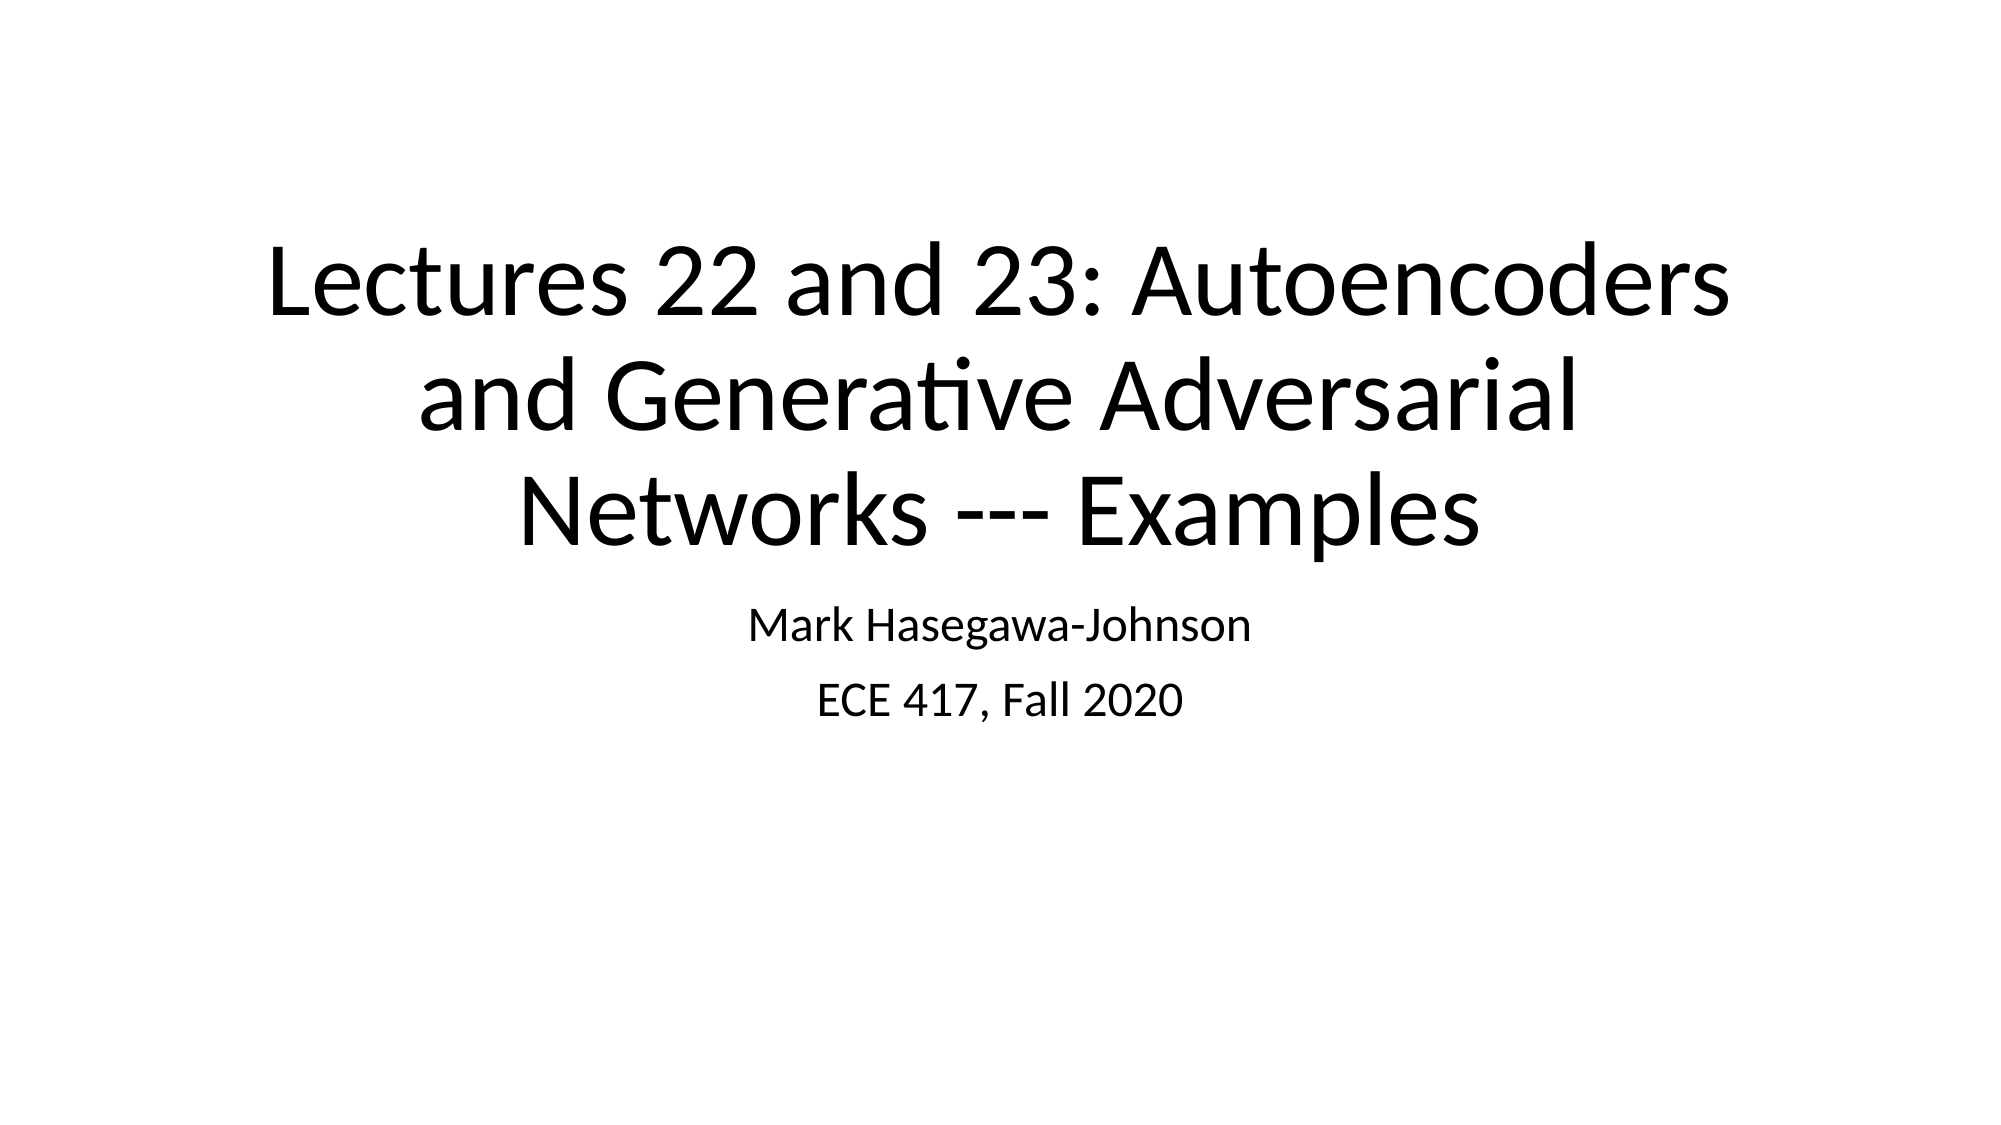

# Lectures 22 and 23: Autoencoders and Generative Adversarial Networks --- Examples
Mark Hasegawa-Johnson
ECE 417, Fall 2020